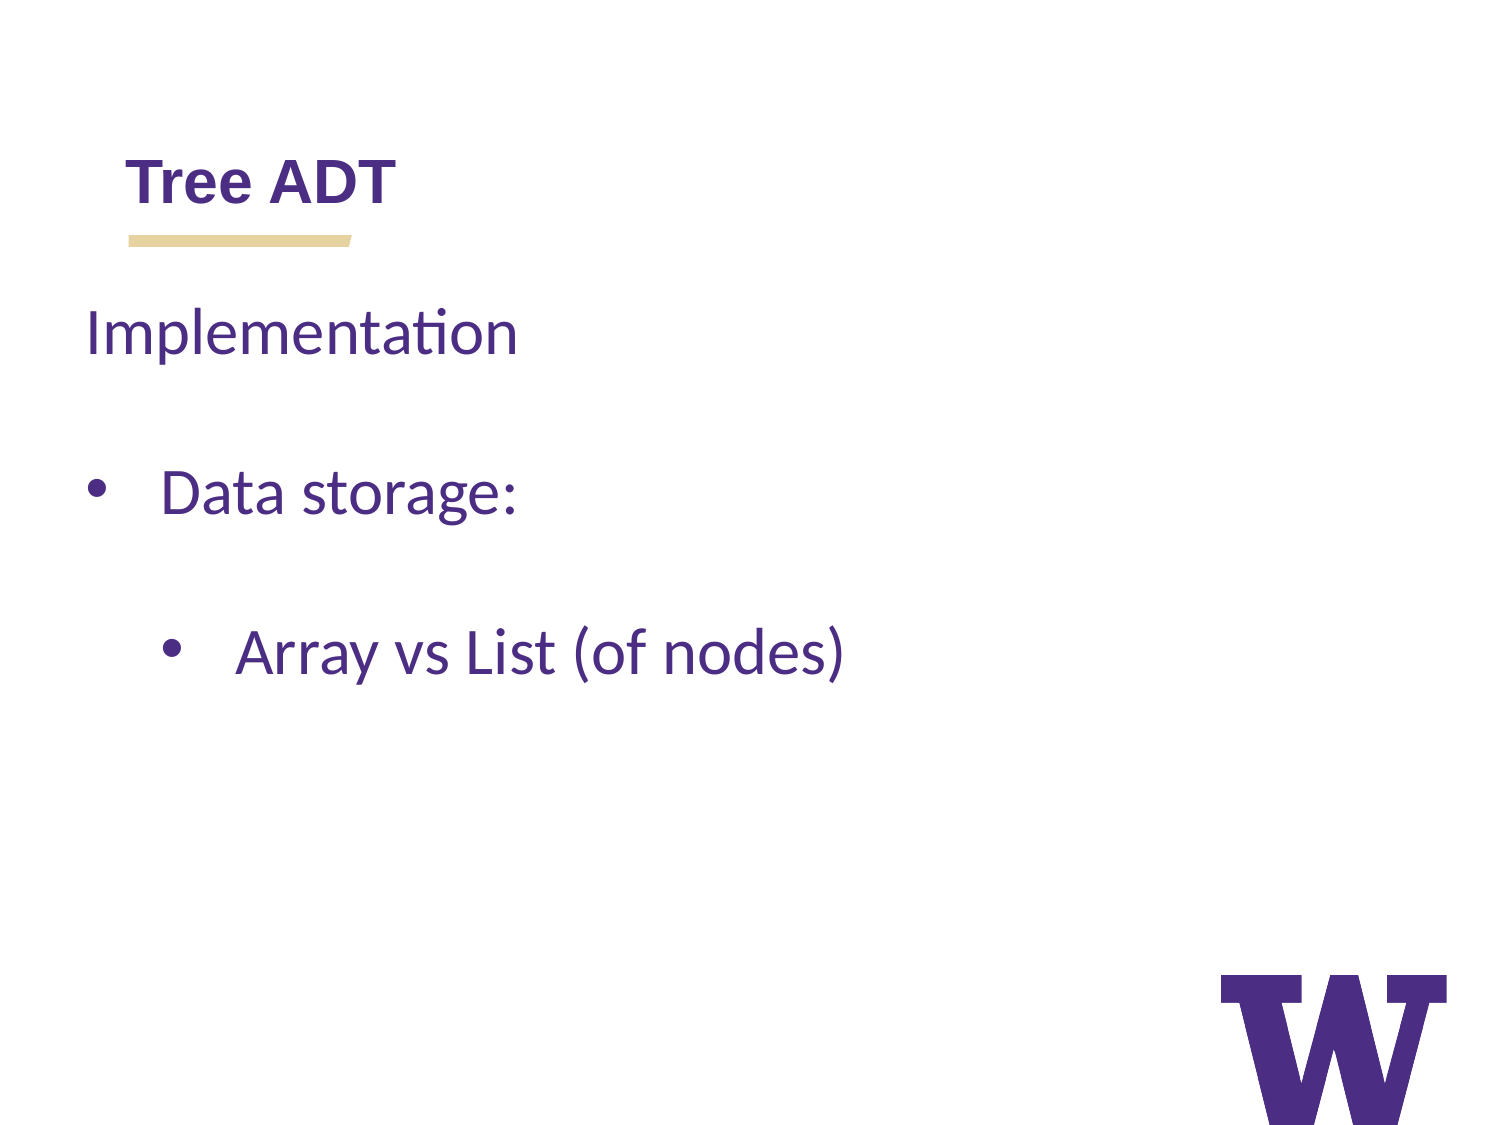

# Tree ADT
Implementation

Data storage:

Array vs List (of nodes)